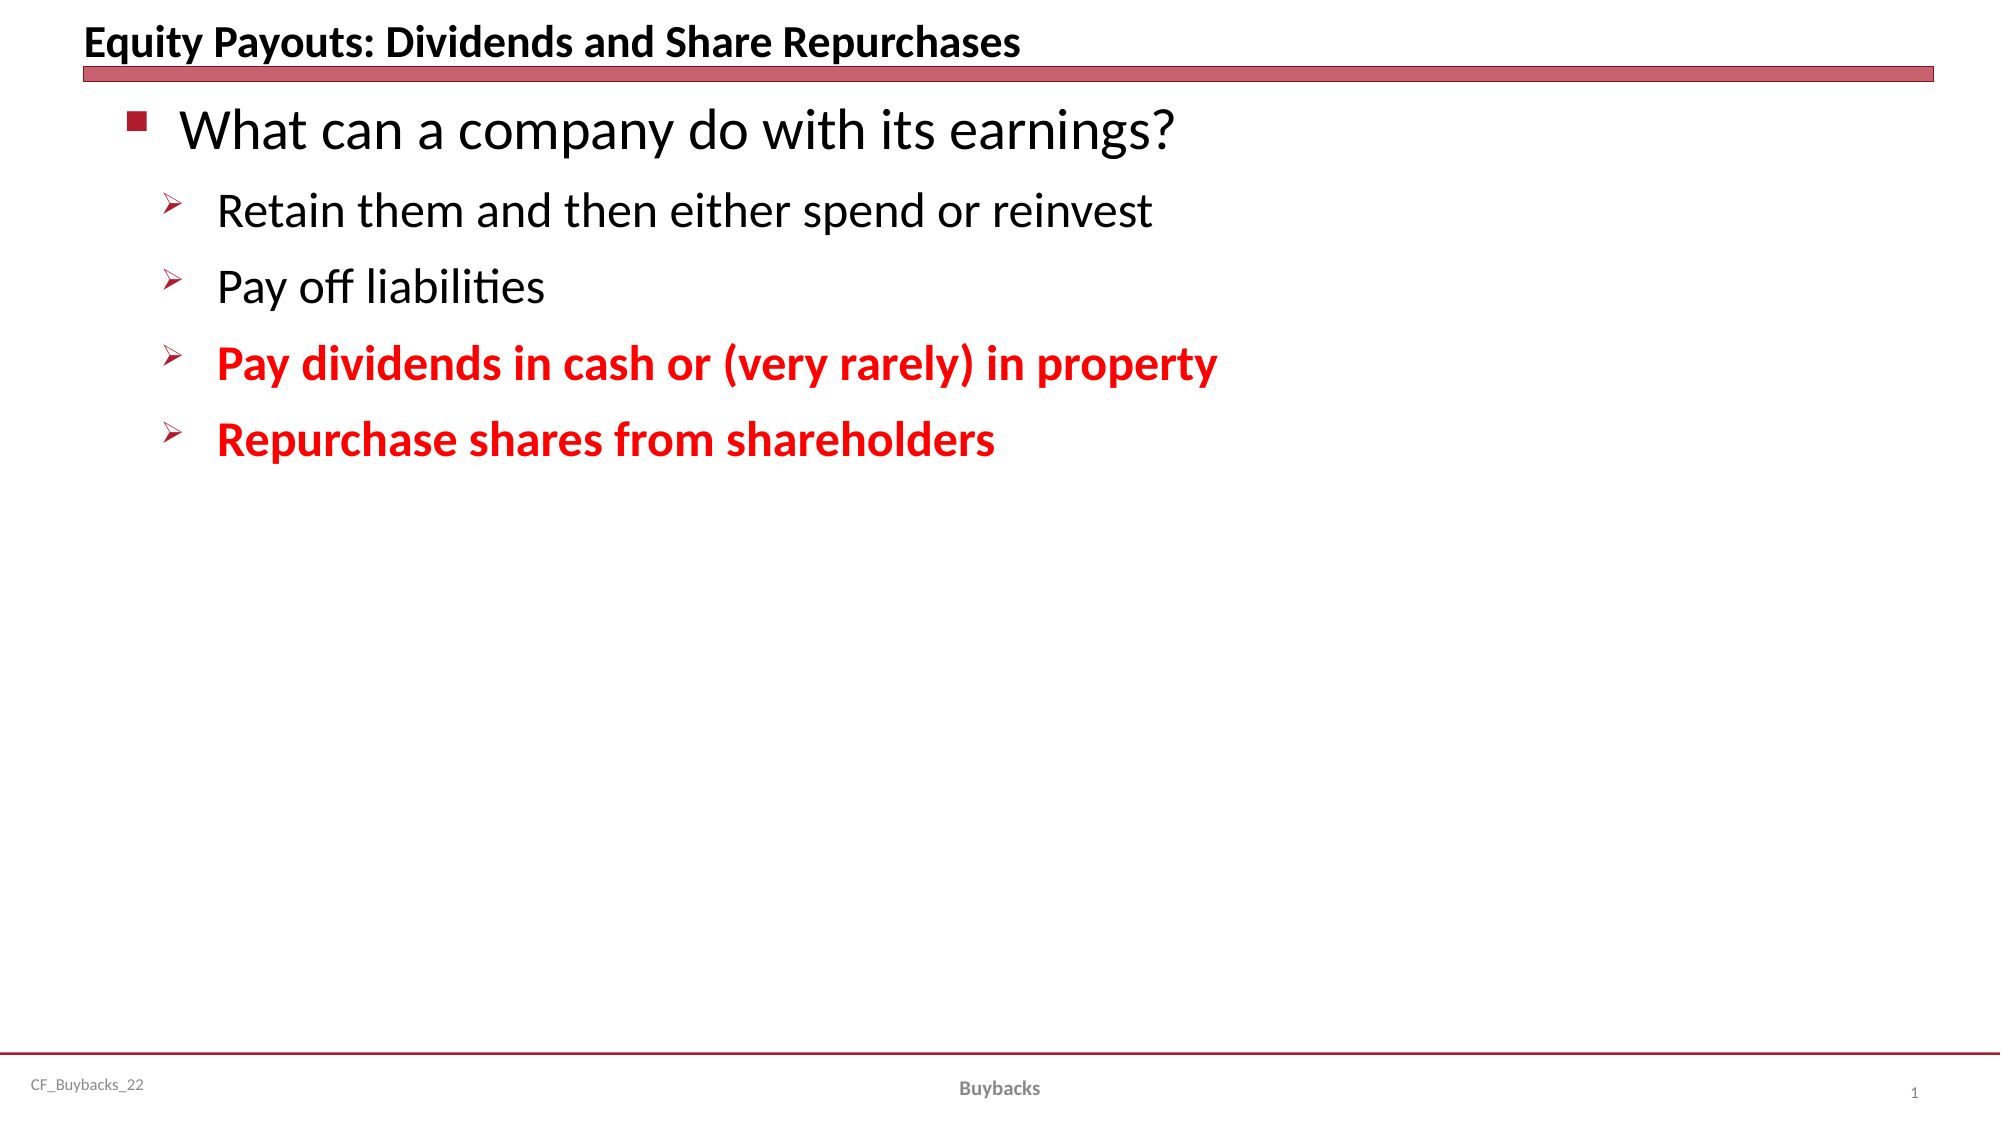

# Equity Payouts: Dividends and Share Repurchases
What can a company do with its earnings?
Retain them and then either spend or reinvest
Pay off liabilities
Pay dividends in cash or (very rarely) in property
Repurchase shares from shareholders

Buybacks
1